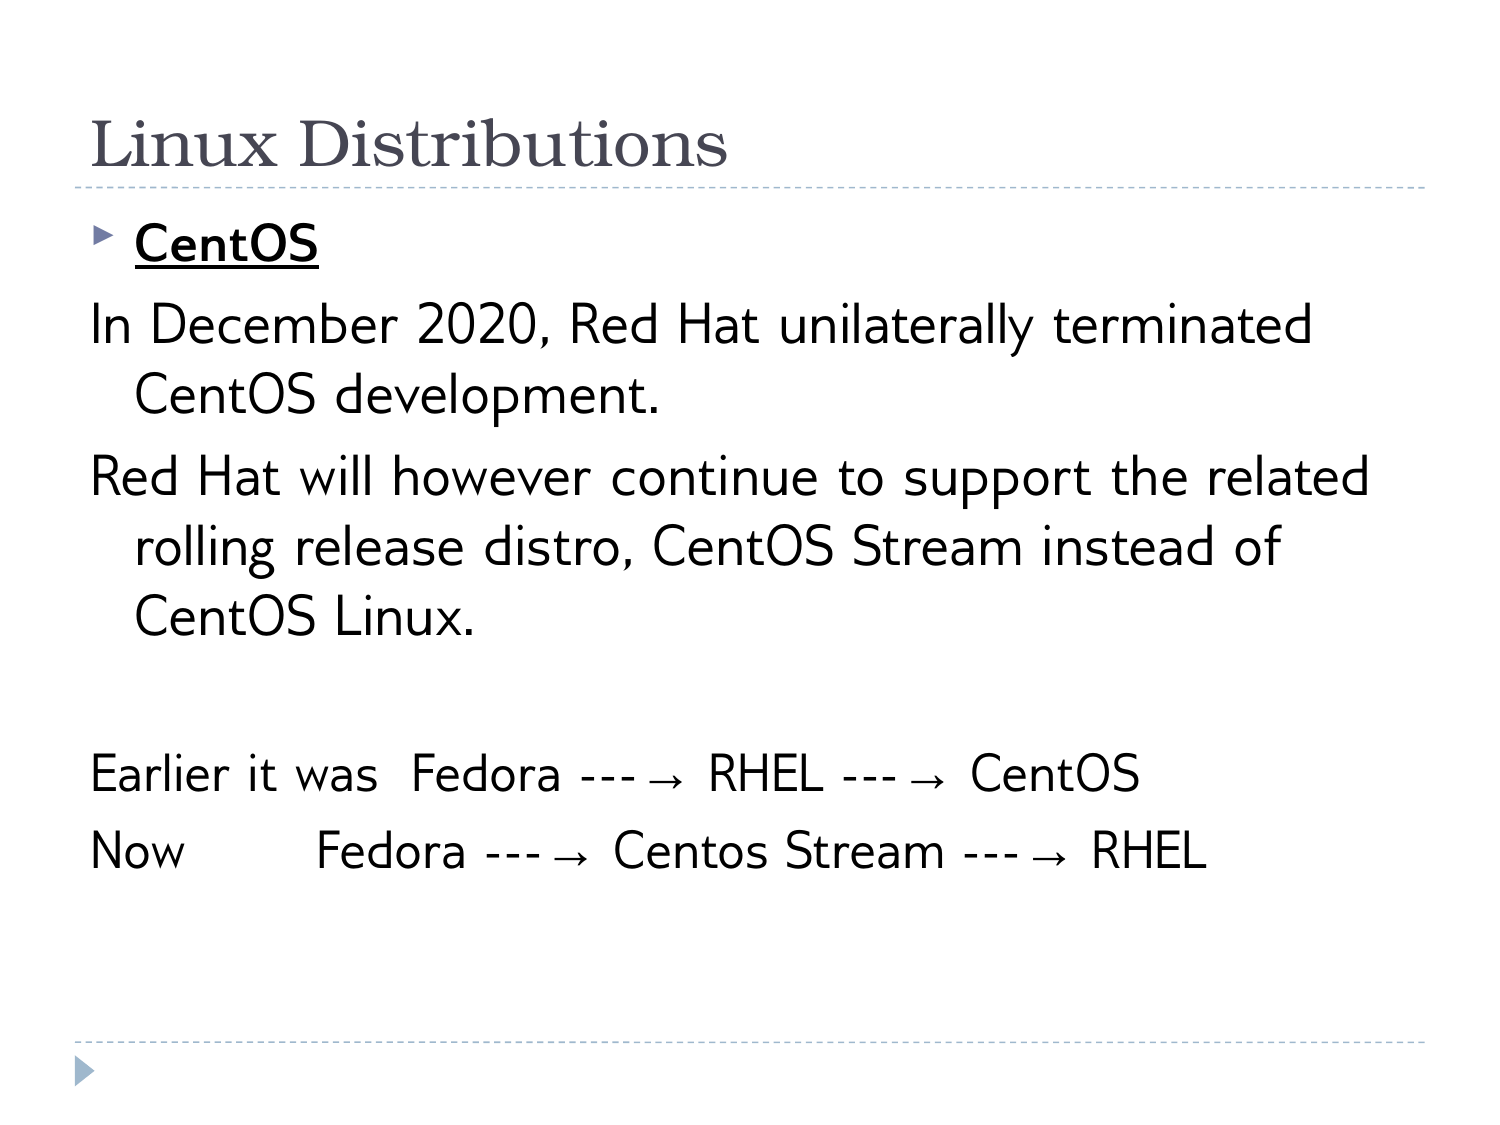

Linux Distributions
CentOS
In December 2020, Red Hat unilaterally terminated CentOS development.
Red Hat will however continue to support the related rolling release distro, CentOS Stream instead of CentOS Linux.

Earlier it was  Fedora ---→ RHEL ---→ CentOS
Now        Fedora ---→ Centos Stream ---→ RHEL